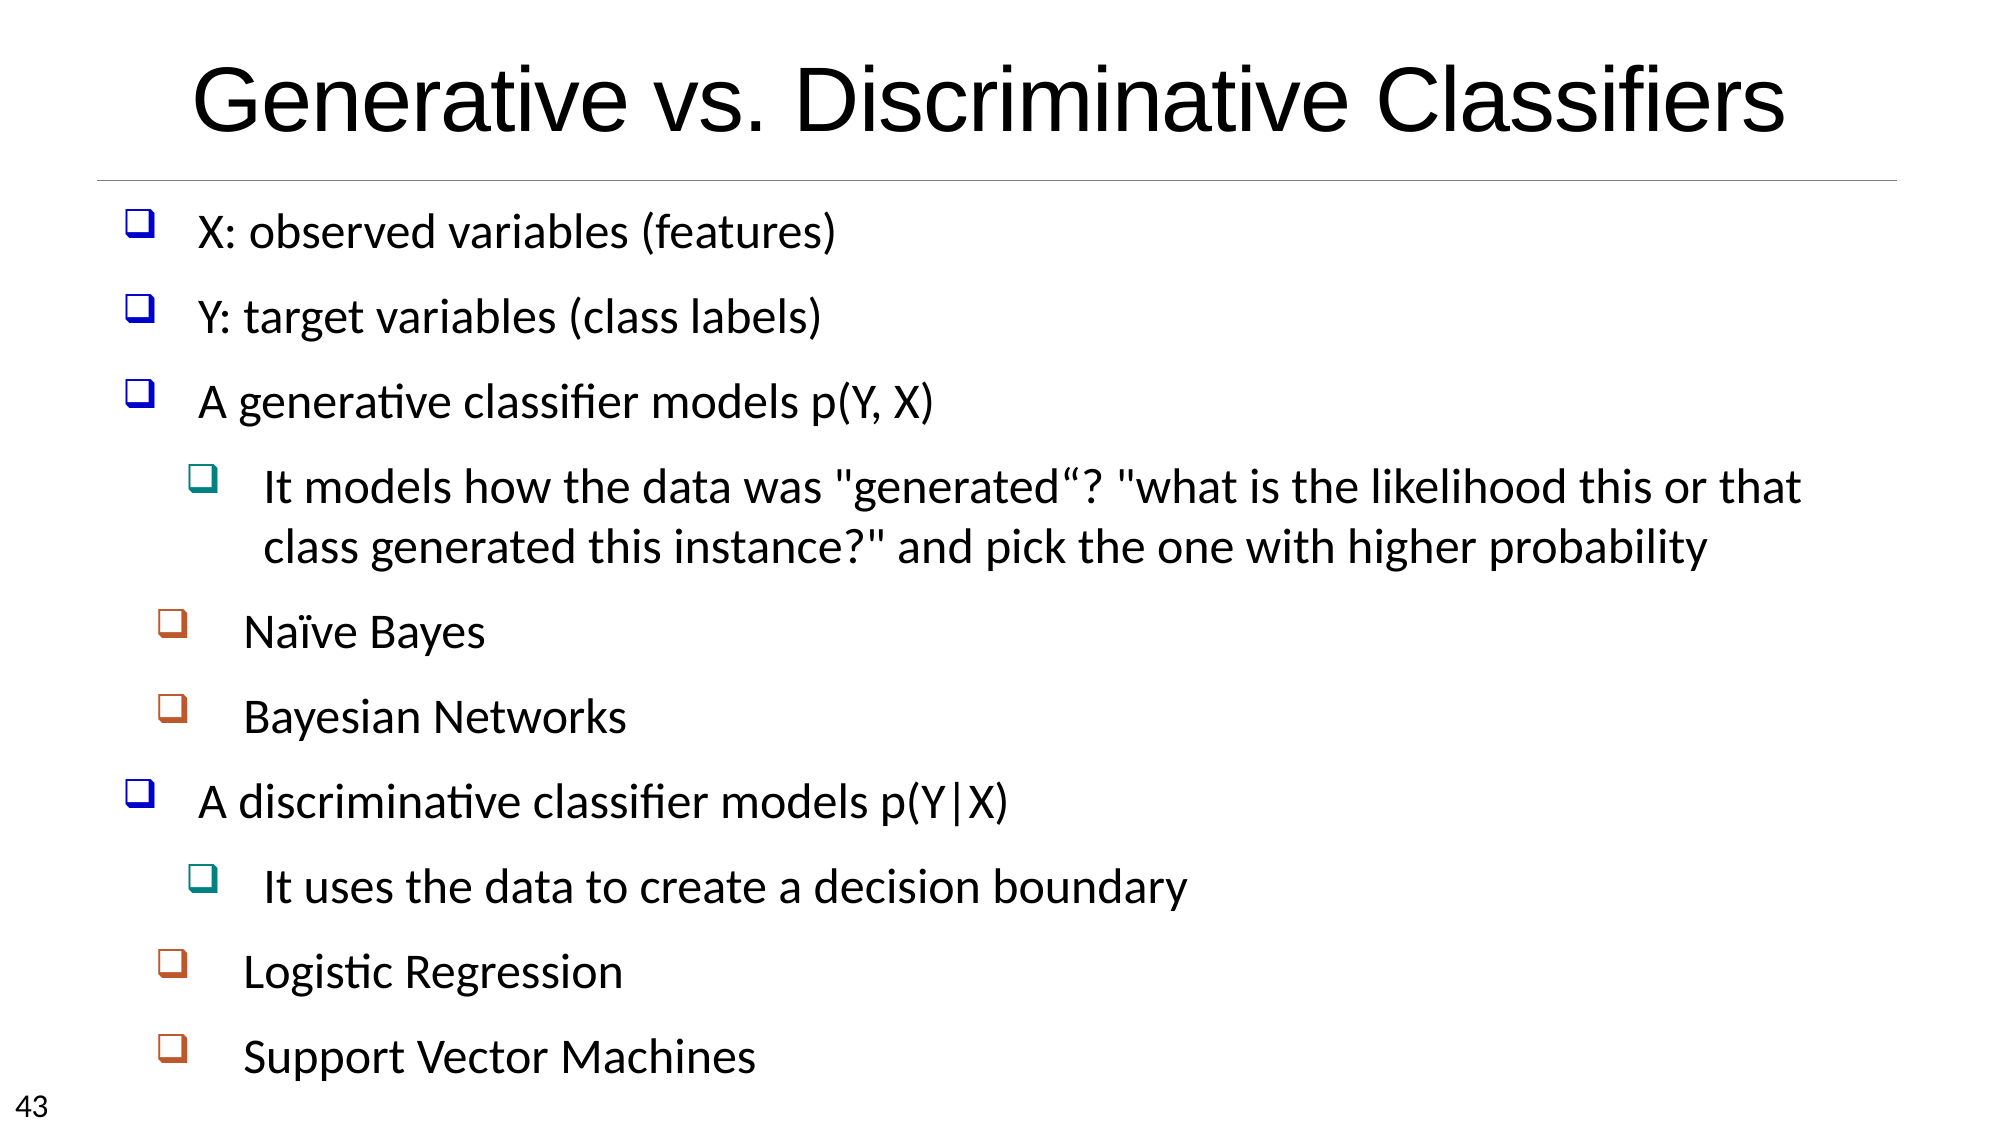

# Generative vs. Discriminative Classifiers
X: observed variables (features)
Y: target variables (class labels)
A generative classifier models p(Y, X)
It models how the data was "generated“? "what is the likelihood this or that class generated this instance?" and pick the one with higher probability
Naïve Bayes
Bayesian Networks
A discriminative classifier models p(Y|X)
It uses the data to create a decision boundary
Logistic Regression
Support Vector Machines